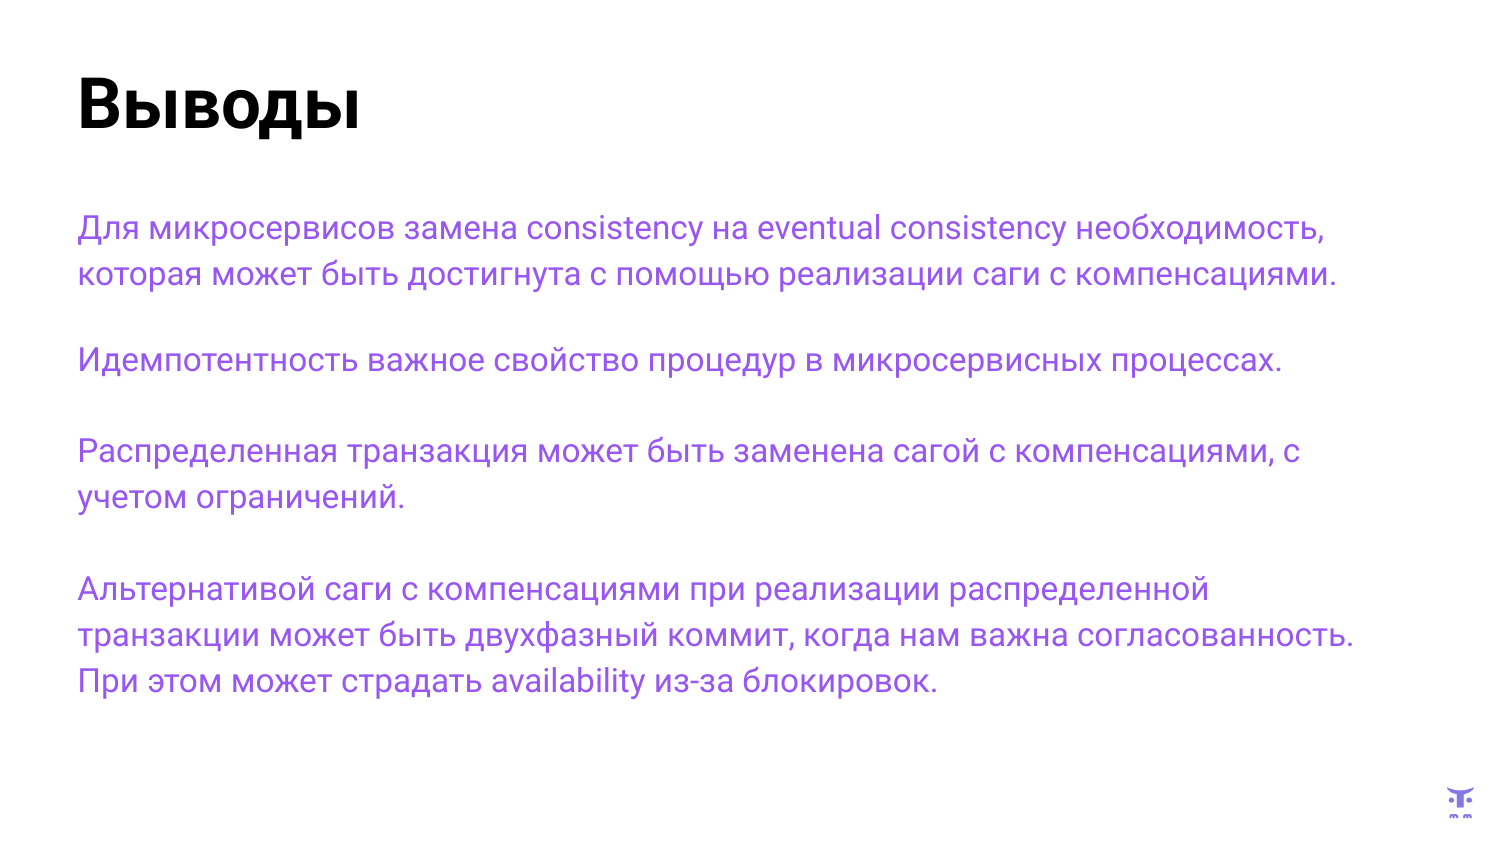

# Выводы

Для микросервисов замена consistency на eventual consistency необходимость, которая может быть достигнута с помощью реализации саги с компенсациями.
Идемпотентность важное свойство процедур в микросервисных процессах.
Распределенная транзакция может быть заменена сагой с компенсациями, с учетом ограничений.

Альтернативой саги с компенсациями при реализации распределенной транзакции может быть двухфазный коммит, когда нам важна согласованность. При этом может страдать availability из-за блокировок.